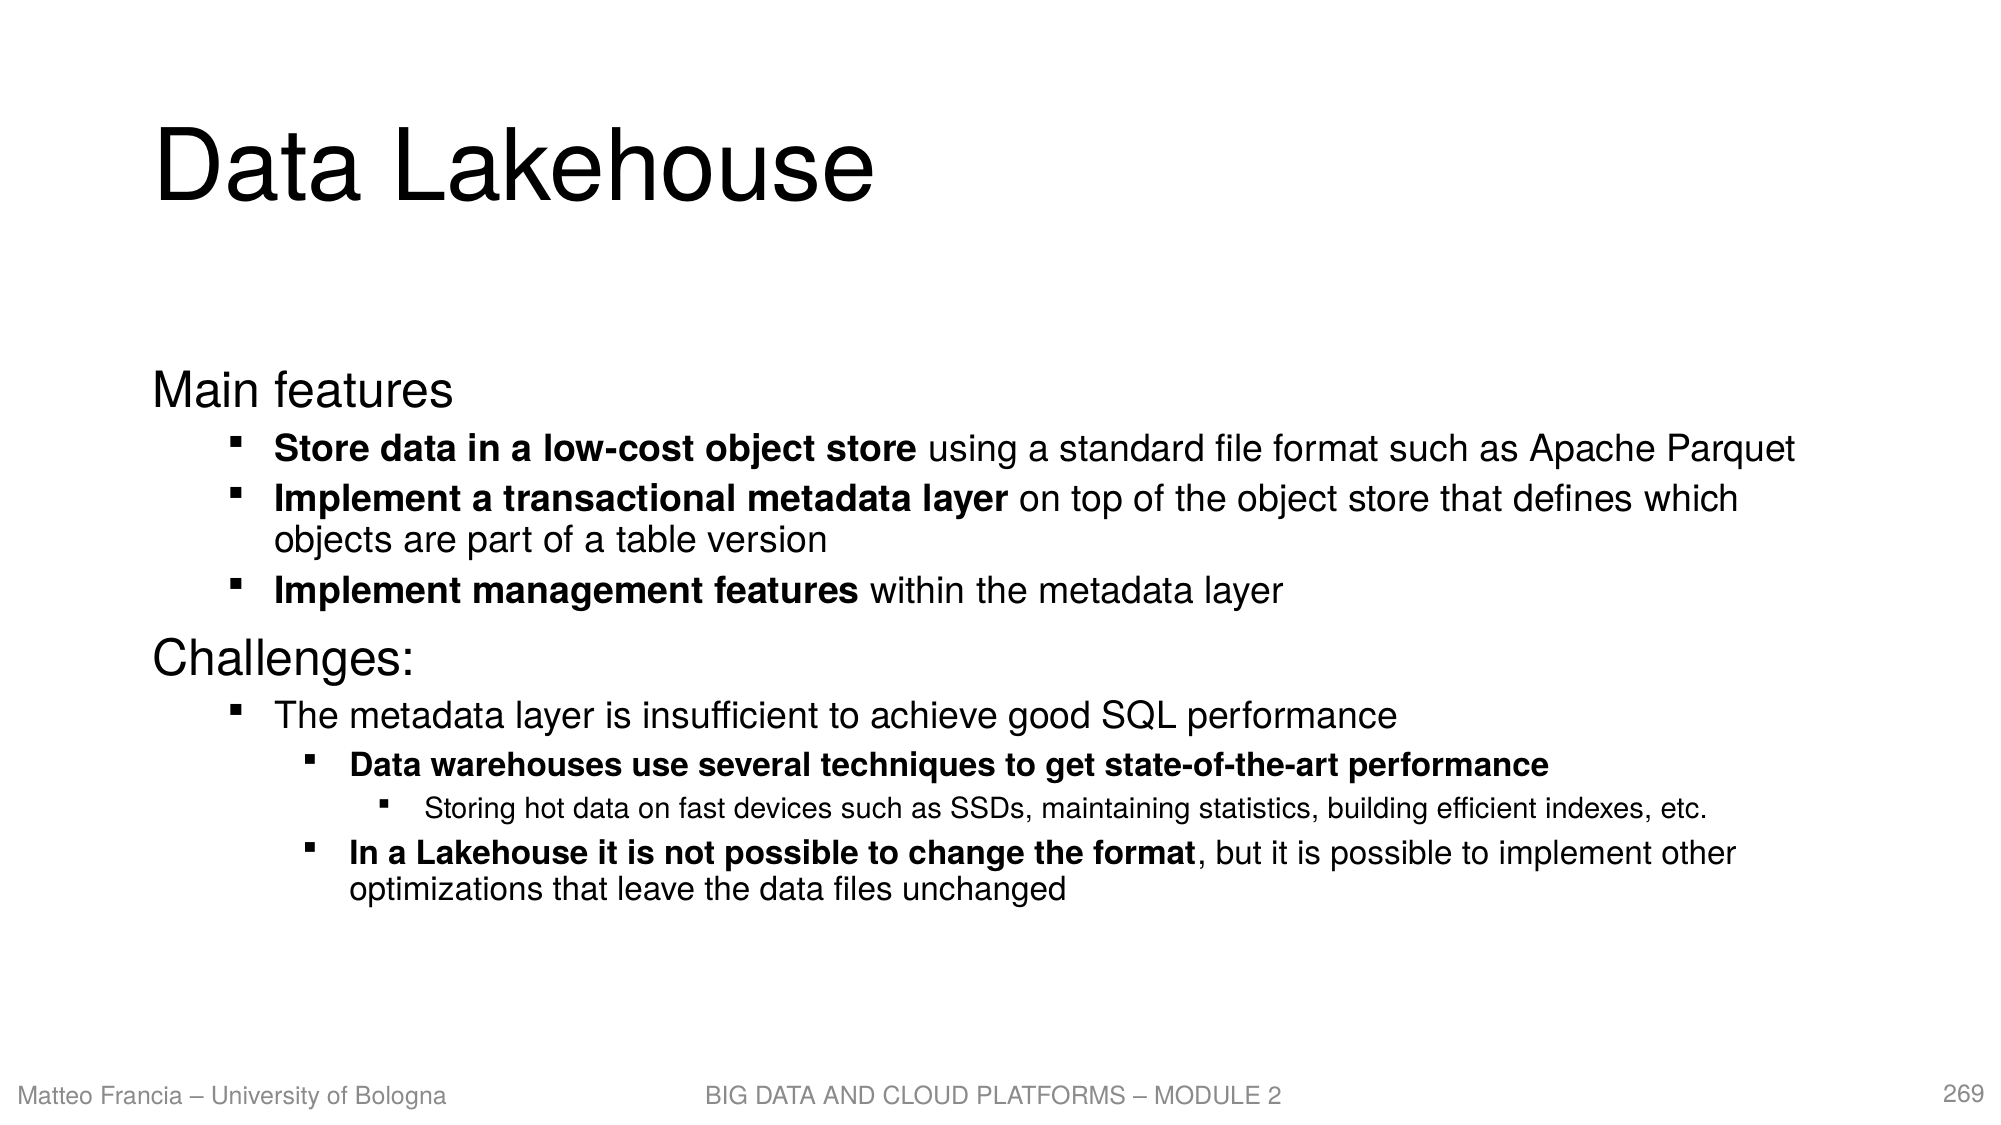

# Data Lakehouse
Main features
Store data in a low-cost object store using a standard file format such as Apache Parquet
Implement a transactional metadata layer on top of the object store that defines which objects are part of a table version
Implement management features within the metadata layer
Challenges:
The metadata layer is insufficient to achieve good SQL performance
Data warehouses use several techniques to get state-of-the-art performance
Storing hot data on fast devices such as SSDs, maintaining statistics, building efficient indexes, etc.
In a Lakehouse it is not possible to change the format, but it is possible to implement other optimizations that leave the data files unchanged

269
Matteo Francia – University of Bologna